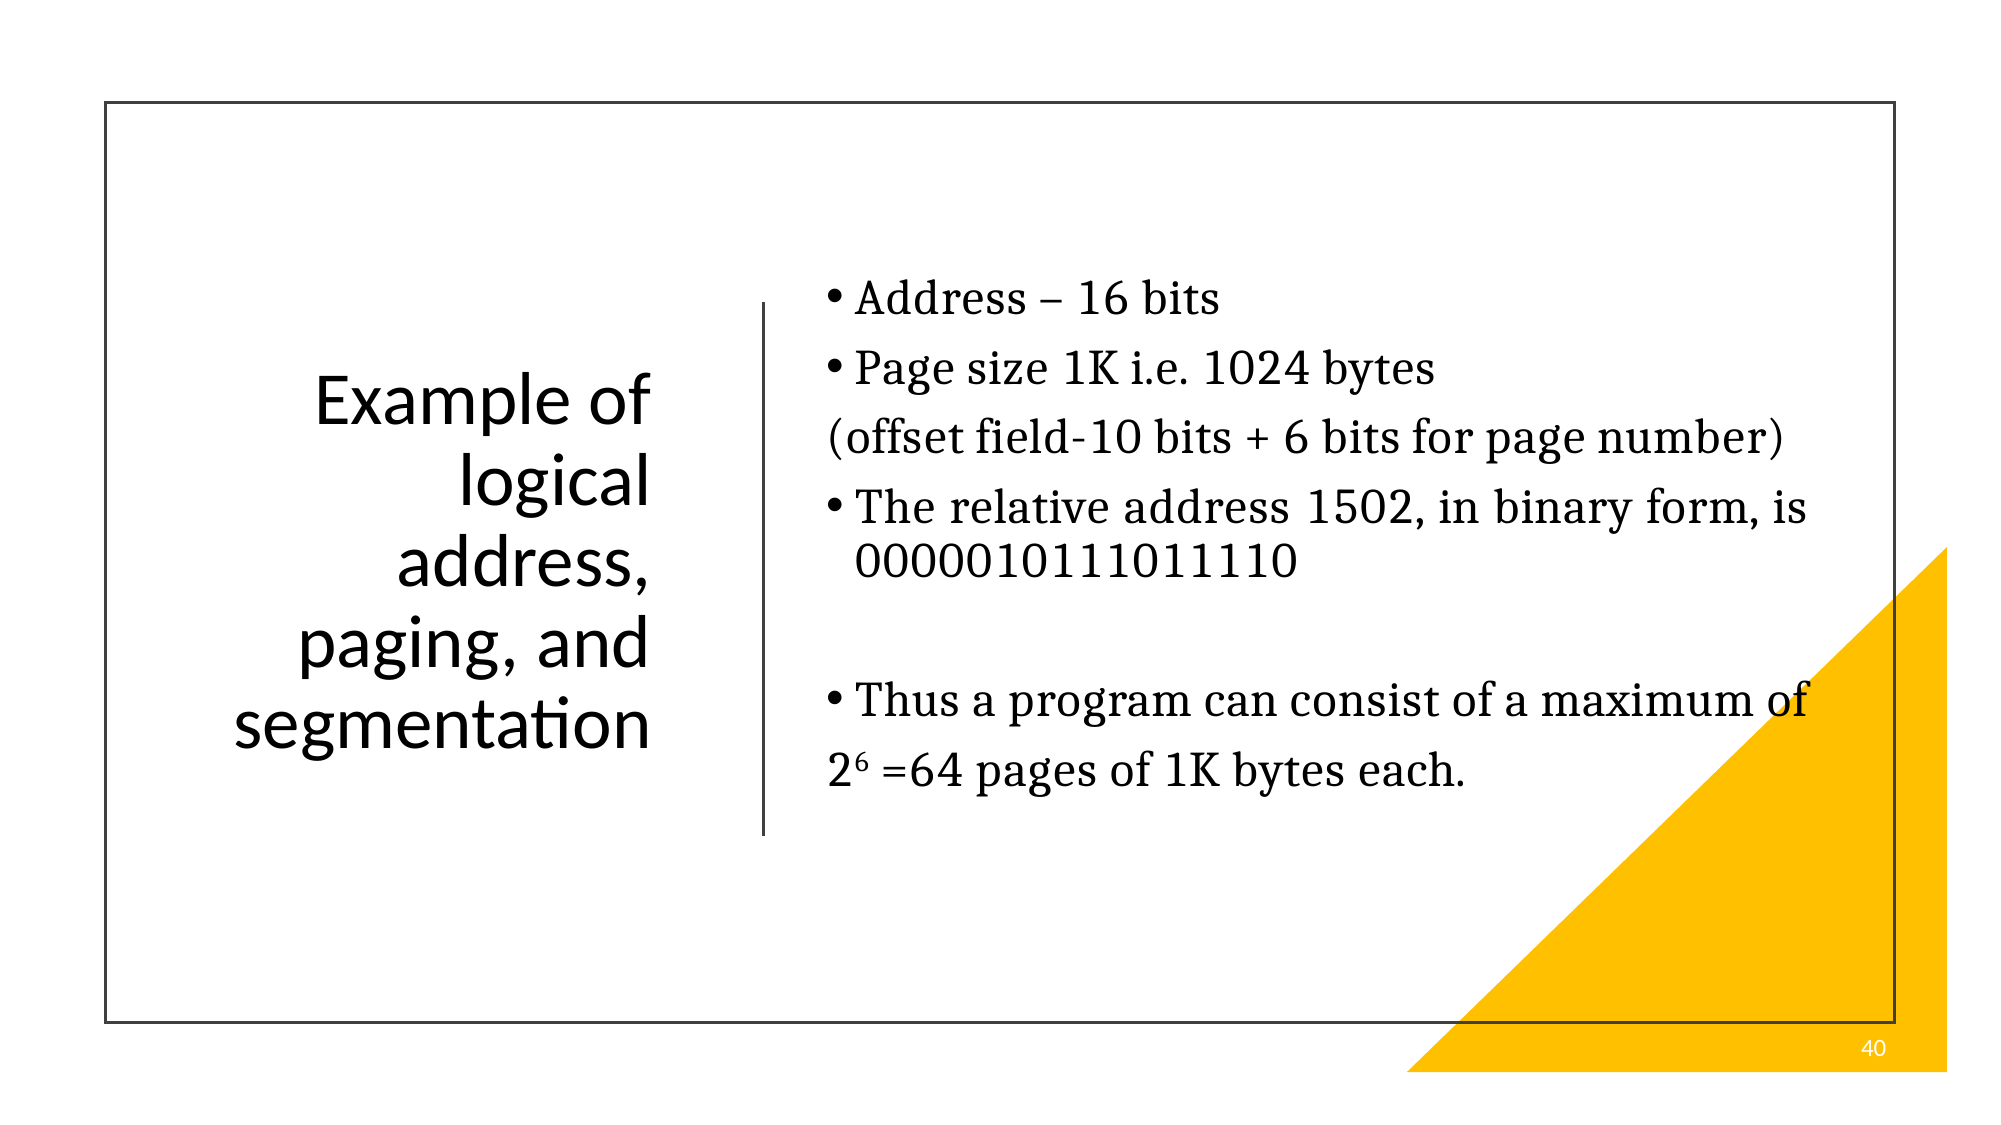

Address – 16 bits
Page size 1K i.e. 1024 bytes
(offset field-10 bits + 6 bits for page number)
The relative address 1502, in binary form, is 0000010111011110

Thus a program can consist of a maximum of
26 =64 pages of 1K bytes each.
# Example of logical address, paging, and segmentation

40